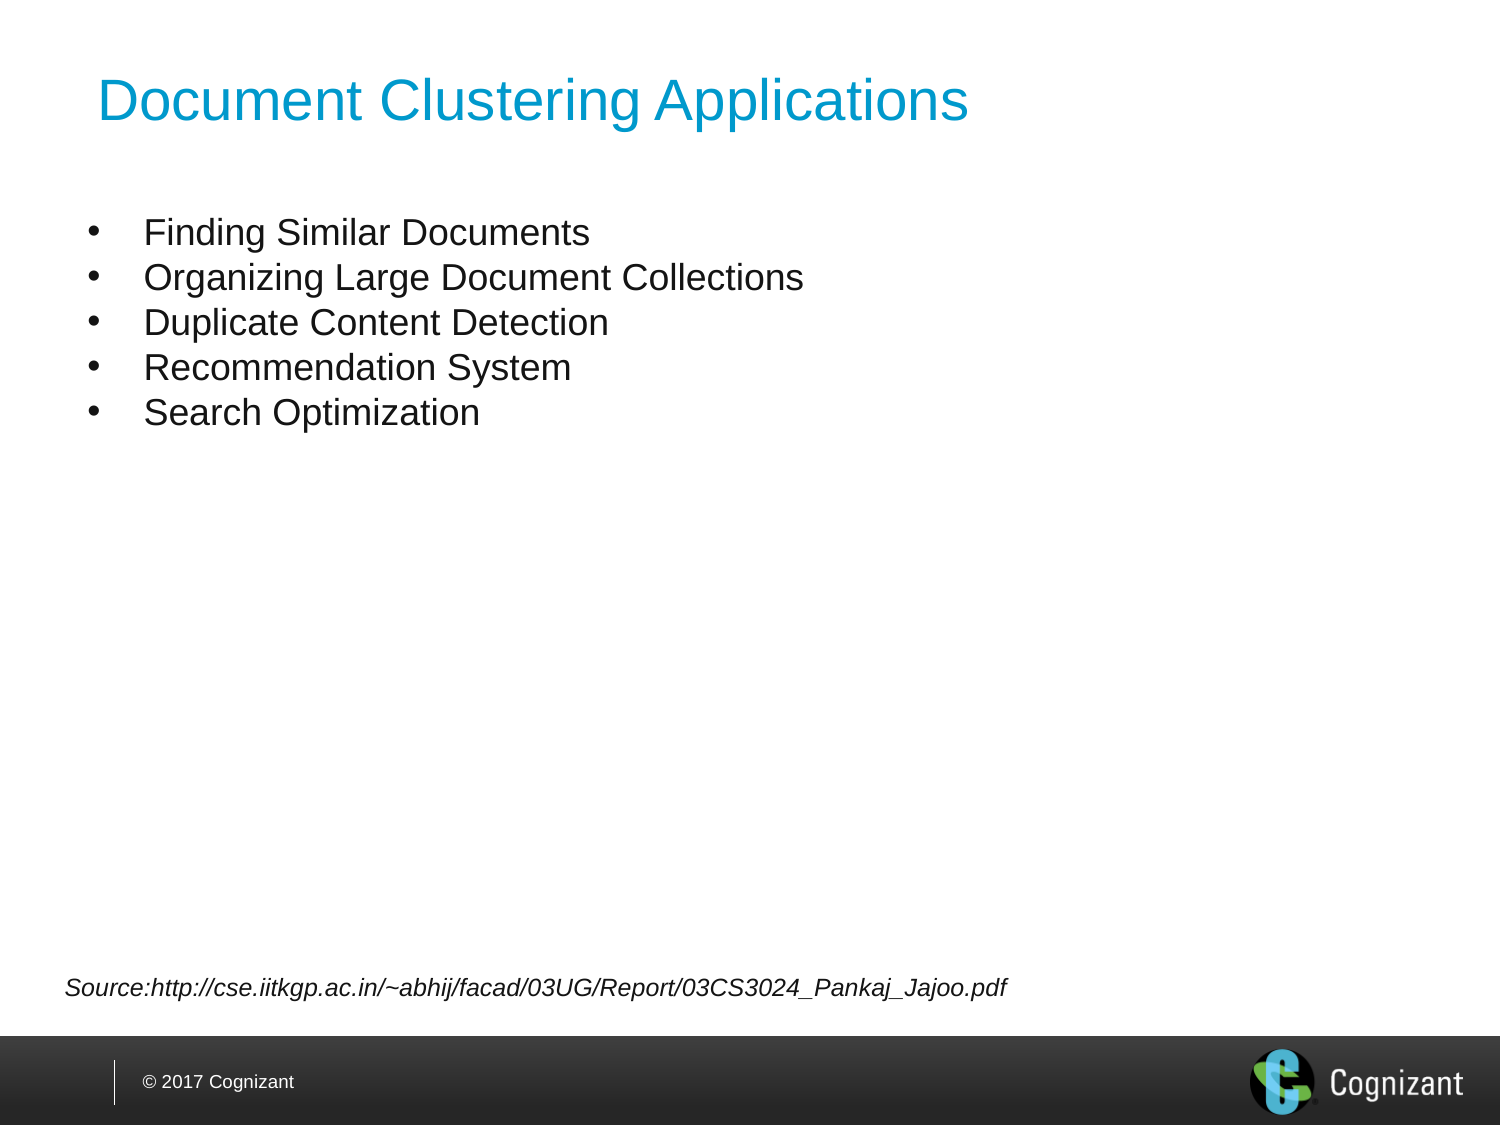

Document Clustering Applications

Finding Similar Documents
Organizing Large Document Collections
Duplicate Content Detection
Recommendation System
Search Optimization

Source:http://cse.iitkgp.ac.in/~abhij/facad/03UG/Report/03CS3024_Pankaj_Jajoo.pdf